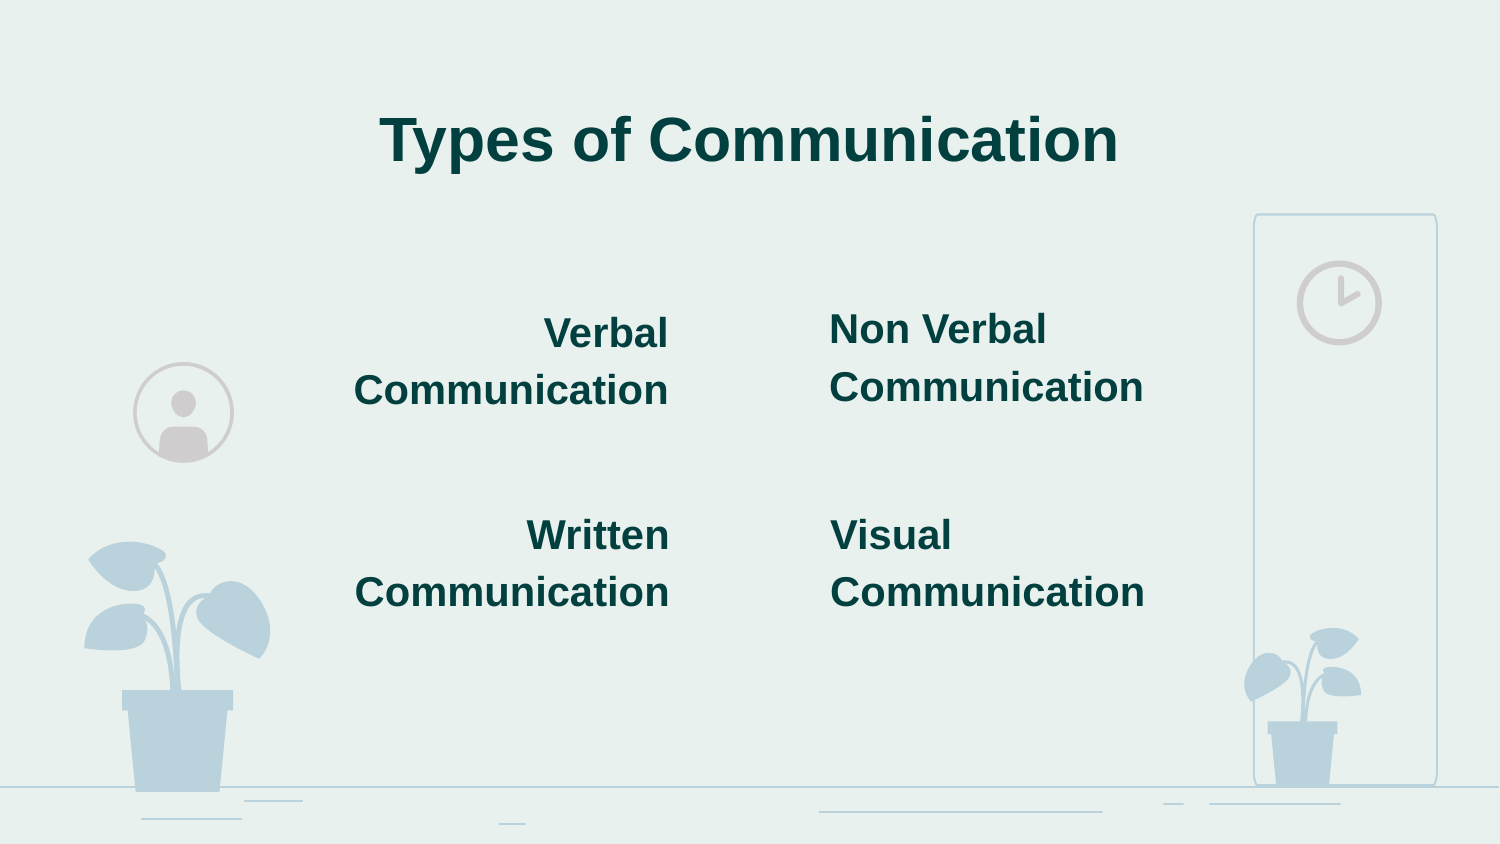

# Types of Communication

Non Verbal Communication
Verbal Communication

Written Communication
Visual Communication